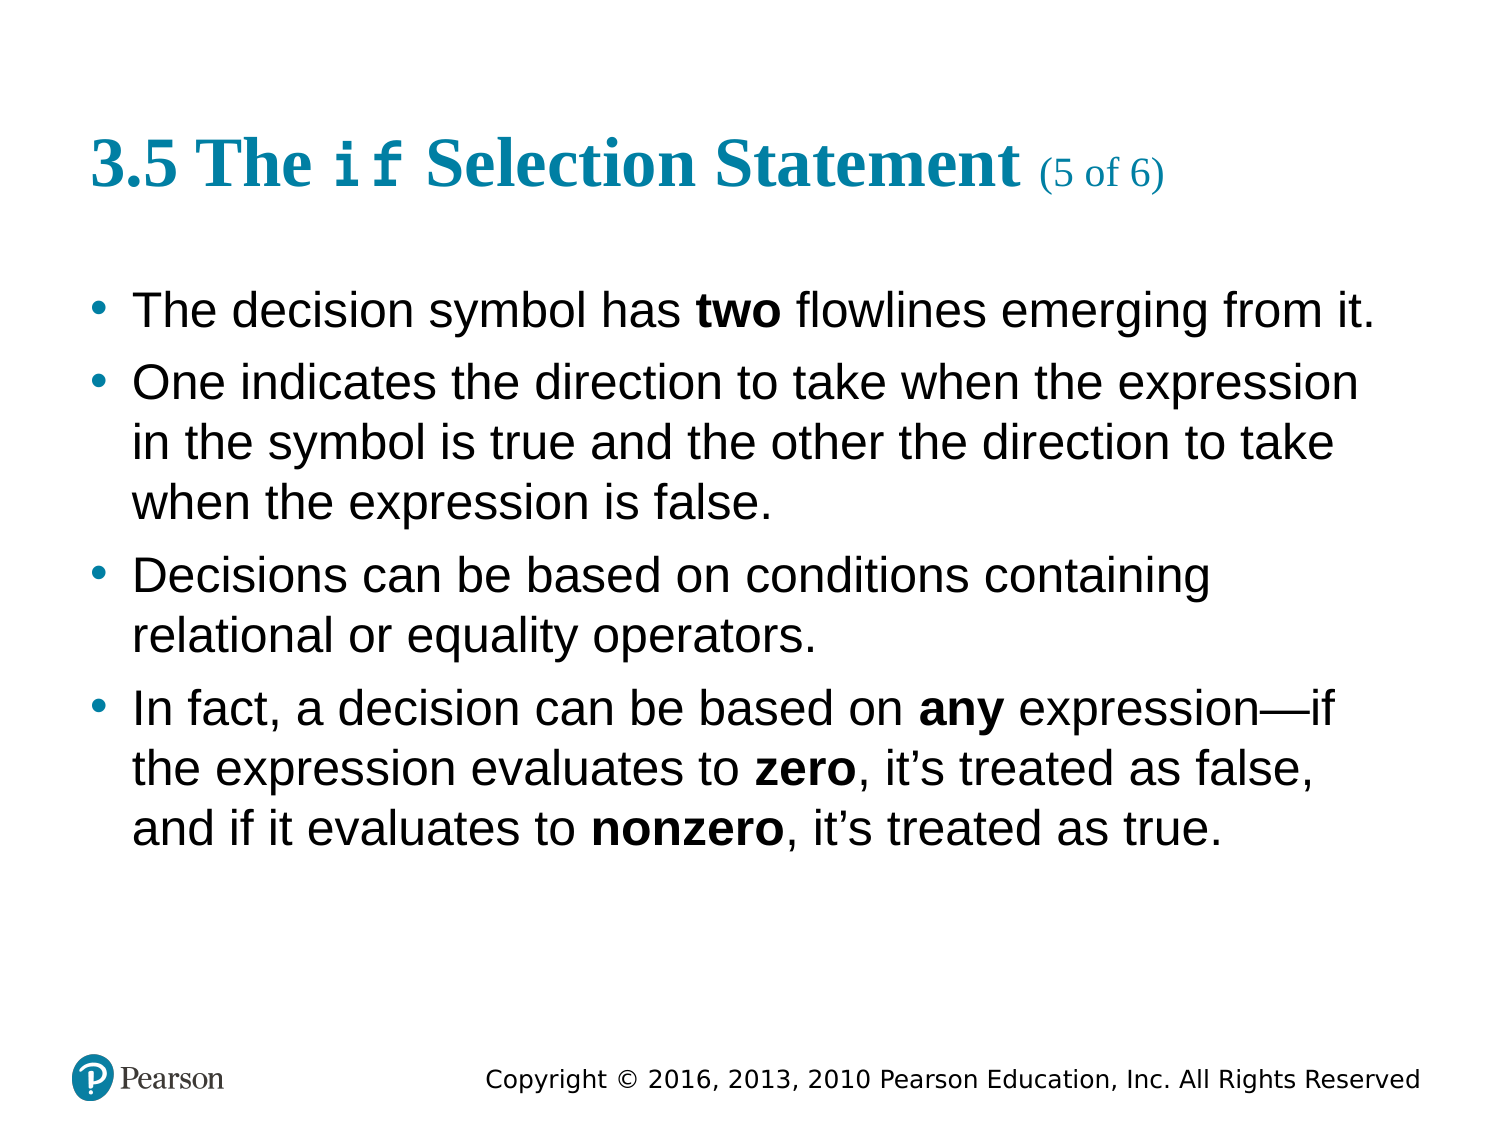

# 3.5 The if Selection Statement (5 of 6)
The decision symbol has two flowlines emerging from it.
One indicates the direction to take when the expression in the symbol is true and the other the direction to take when the expression is false.
Decisions can be based on conditions containing relational or equality operators.
In fact, a decision can be based on any expression—if the expression evaluates to zero, it’s treated as false, and if it evaluates to nonzero, it’s treated as true.